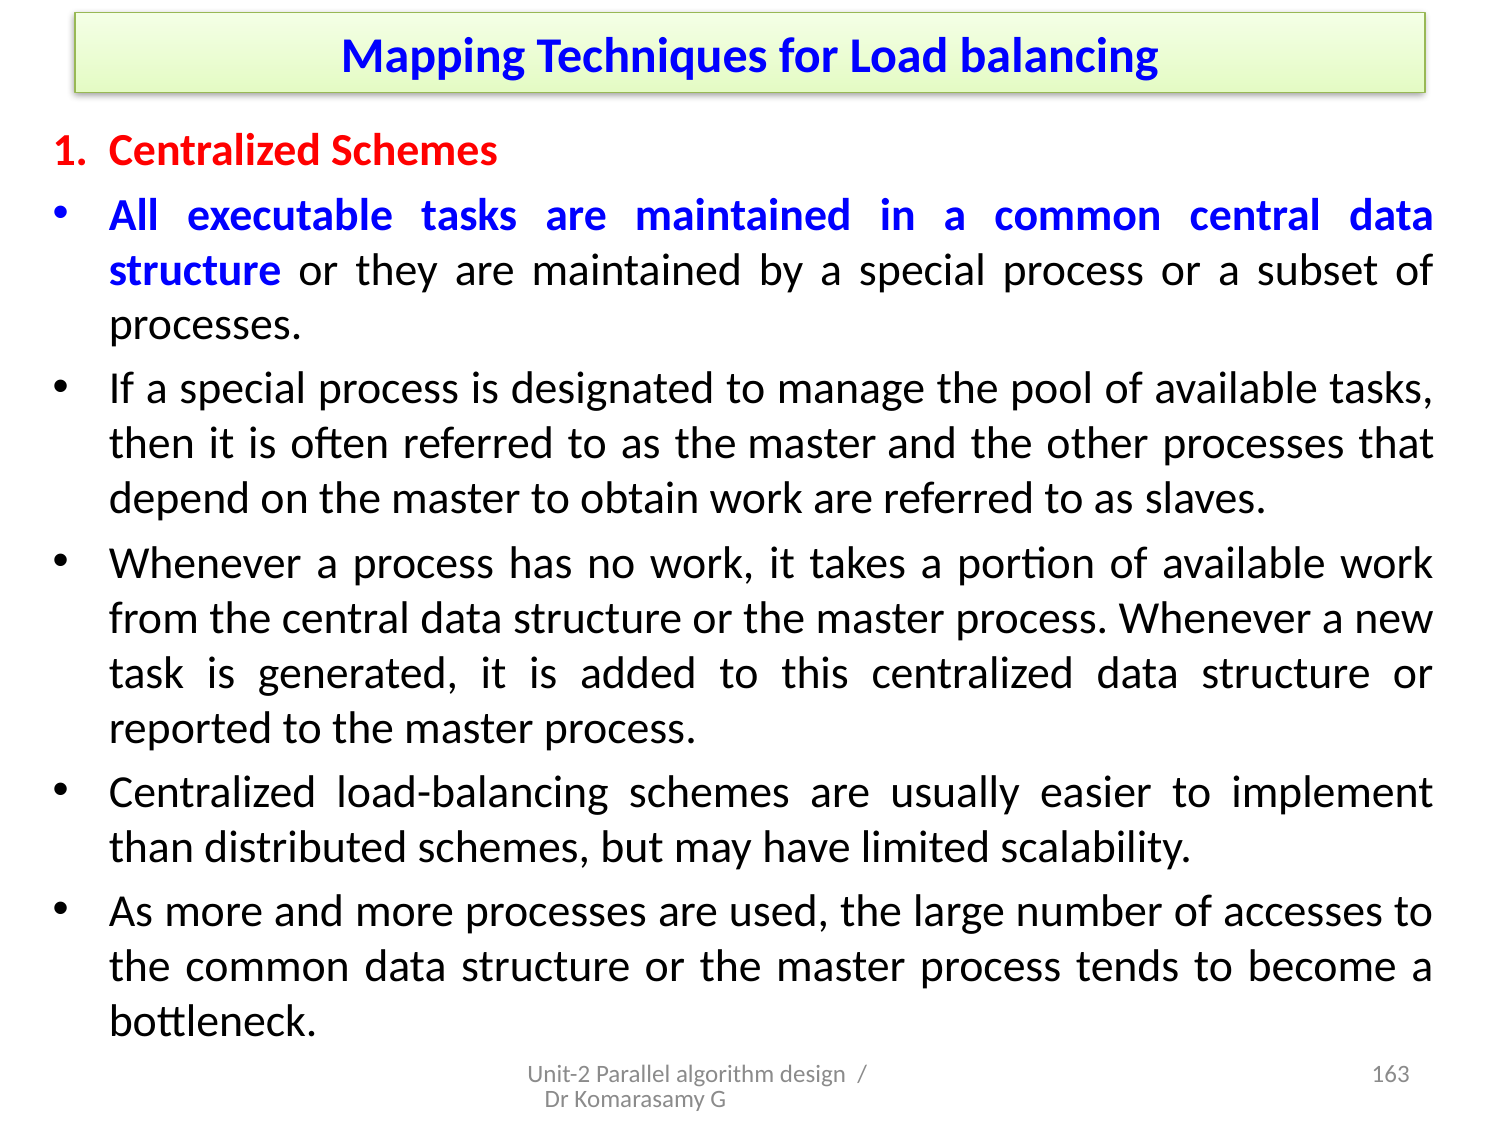

# Mapping Techniques for Load balancing
1.	Centralized Schemes
All executable tasks are maintained in a common central data structure or they are maintained by a special process or a subset of processes.
If a special process is designated to manage the pool of available tasks, then it is often referred to as the master and the other processes that depend on the master to obtain work are referred to as slaves.
Whenever a process has no work, it takes a portion of available work from the central data structure or the master process. Whenever a new task is generated, it is added to this centralized data structure or reported to the master process.
Centralized load-balancing schemes are usually easier to implement than distributed schemes, but may have limited scalability.
As more and more processes are used, the large number of accesses to the common data structure or the master process tends to become a bottleneck.
Unit-2 Parallel algorithm design  /                     Dr Komarasamy G
163